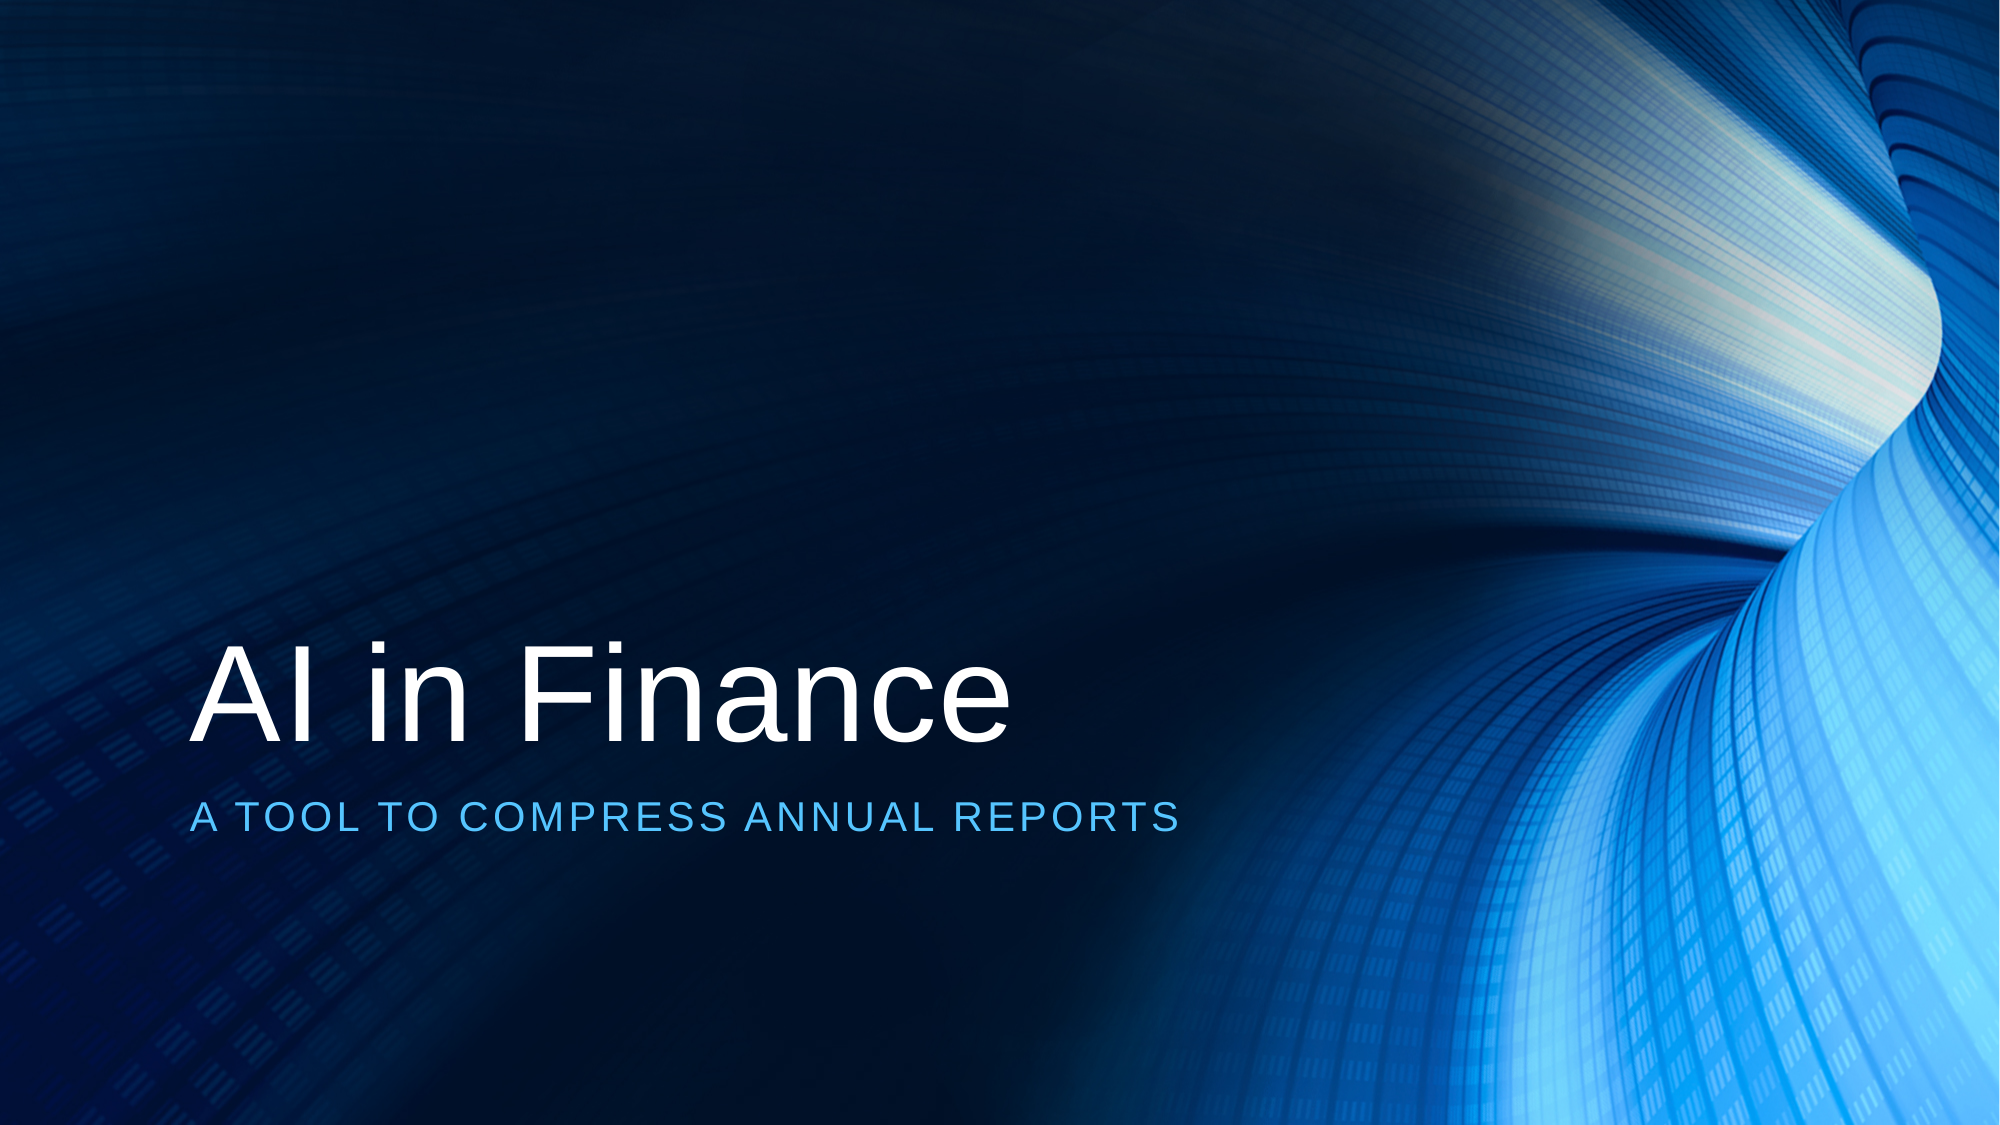

# AI in Finance
A tool to Compress annual reports